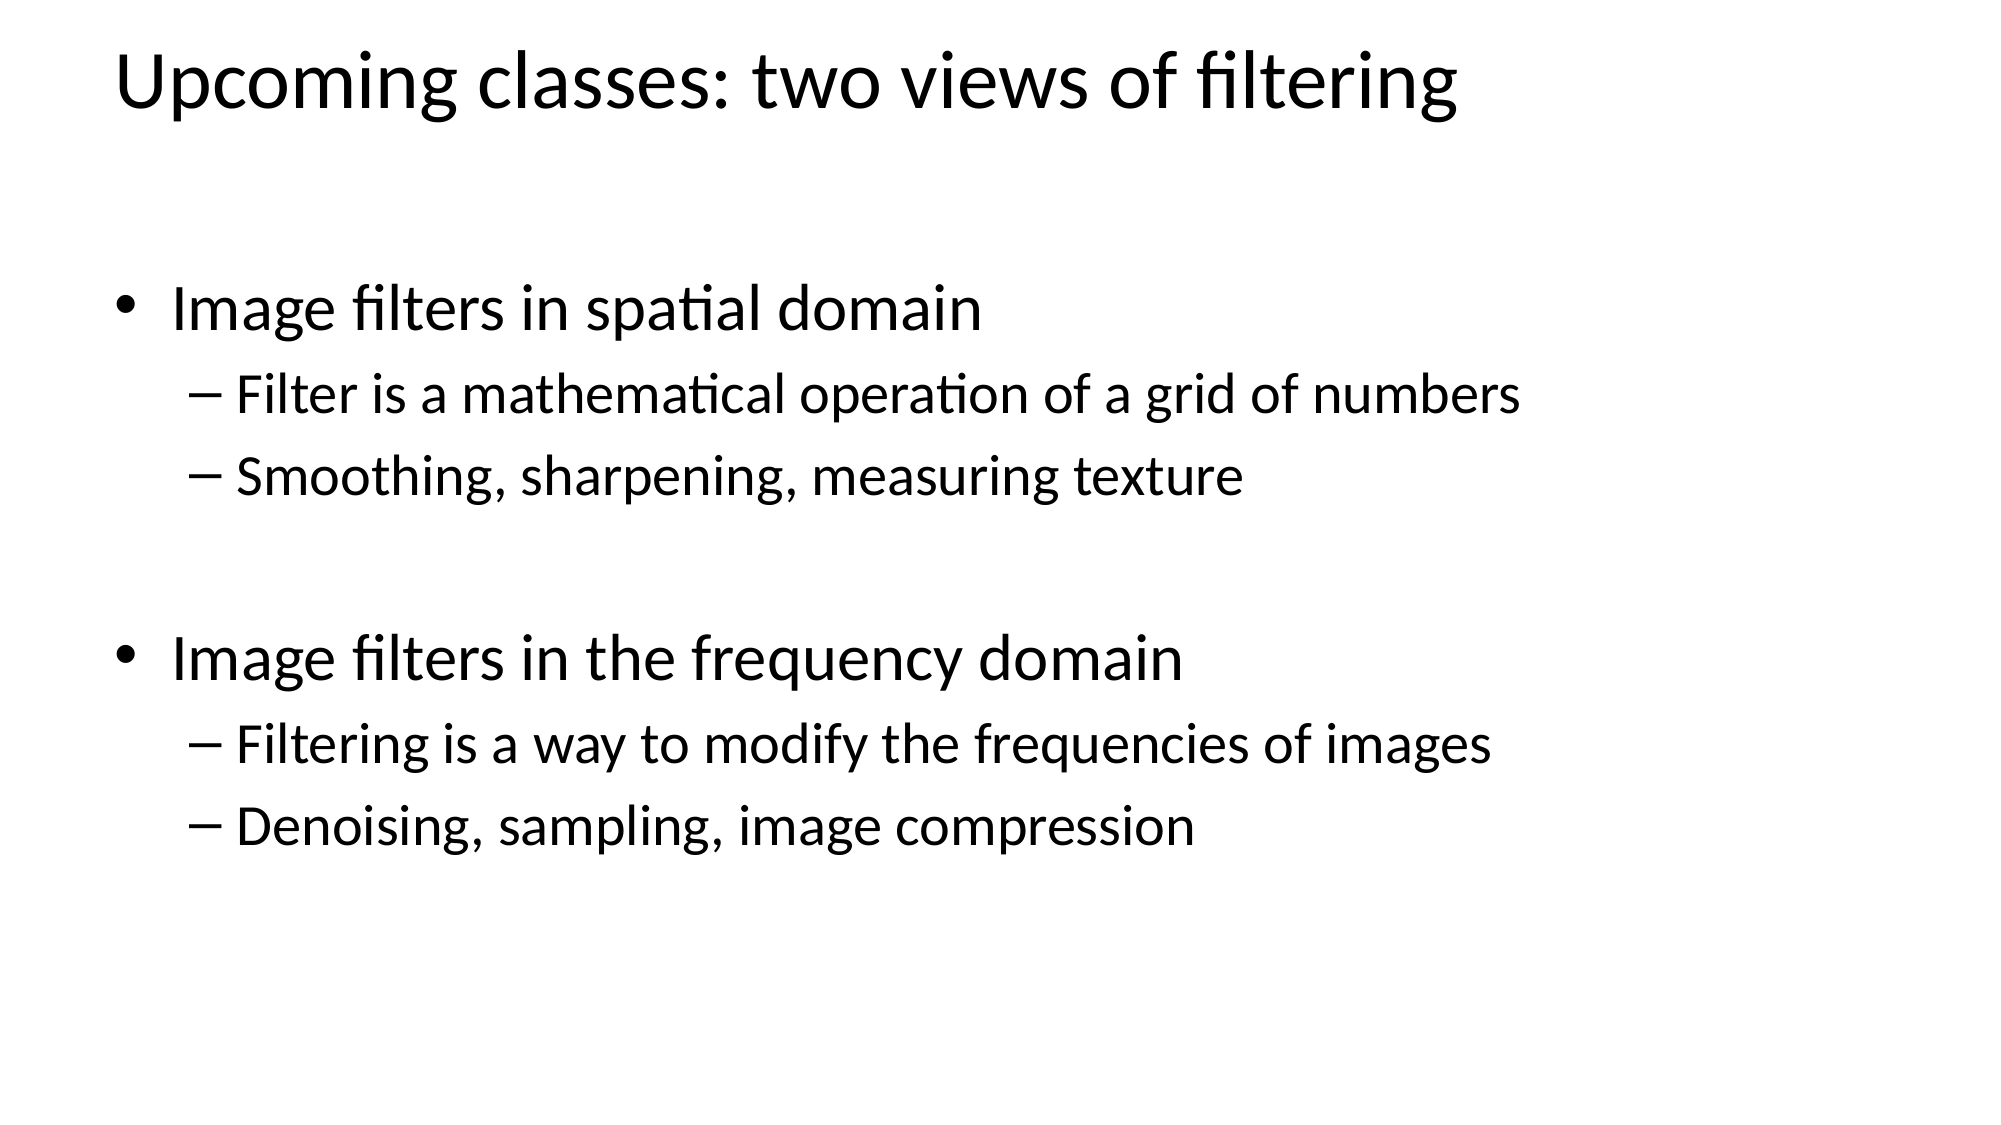

# Upcoming classes: two views of filtering

Image filters in spatial domain
Filter is a mathematical operation of a grid of numbers
Smoothing, sharpening, measuring texture

Image filters in the frequency domain
Filtering is a way to modify the frequencies of images
Denoising, sampling, image compression